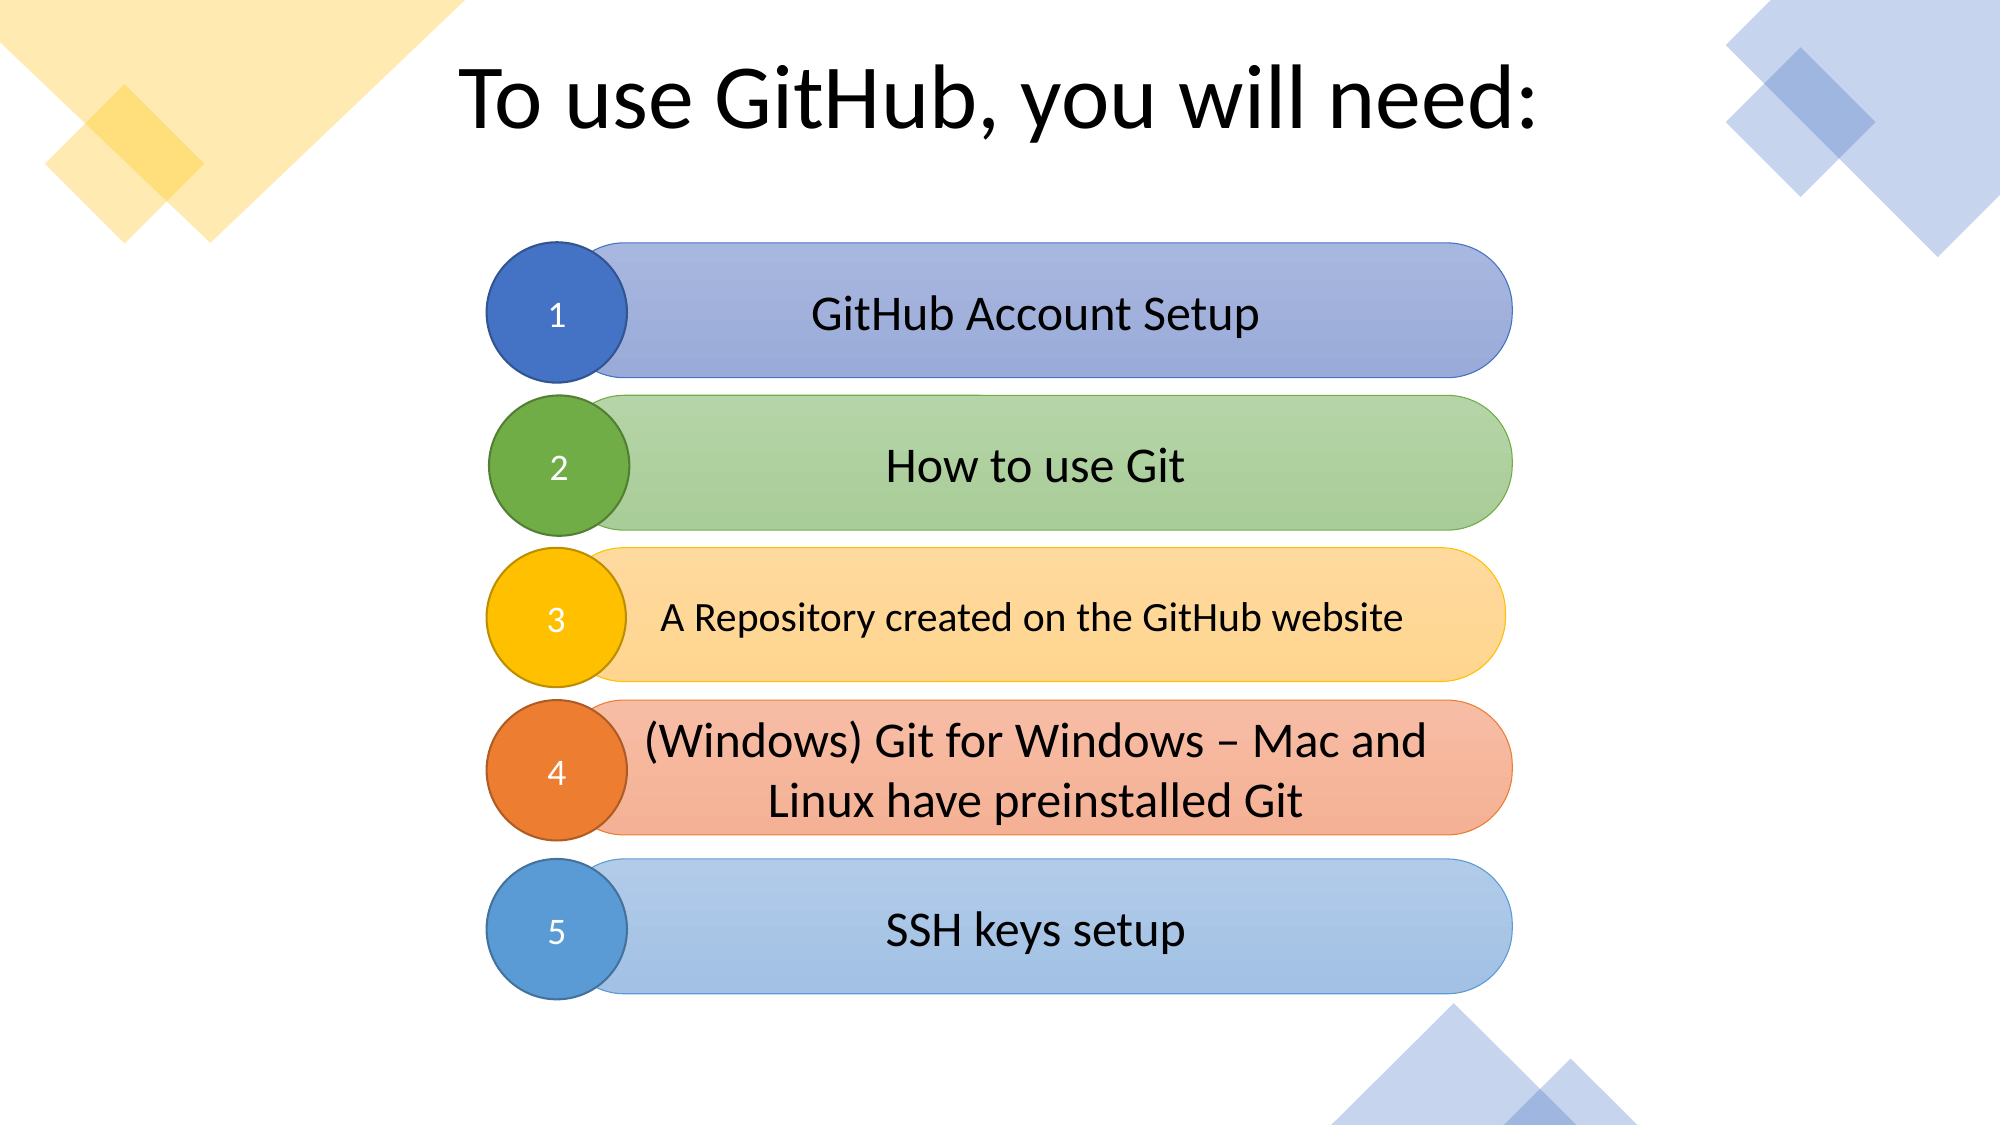

# To use GitHub, you will need:

1
GitHub Account Setup
How to use Git
2
A Repository created on the GitHub website
3
4
(Windows) Git for Windows – Mac and Linux have preinstalled Git
5
SSH keys setup